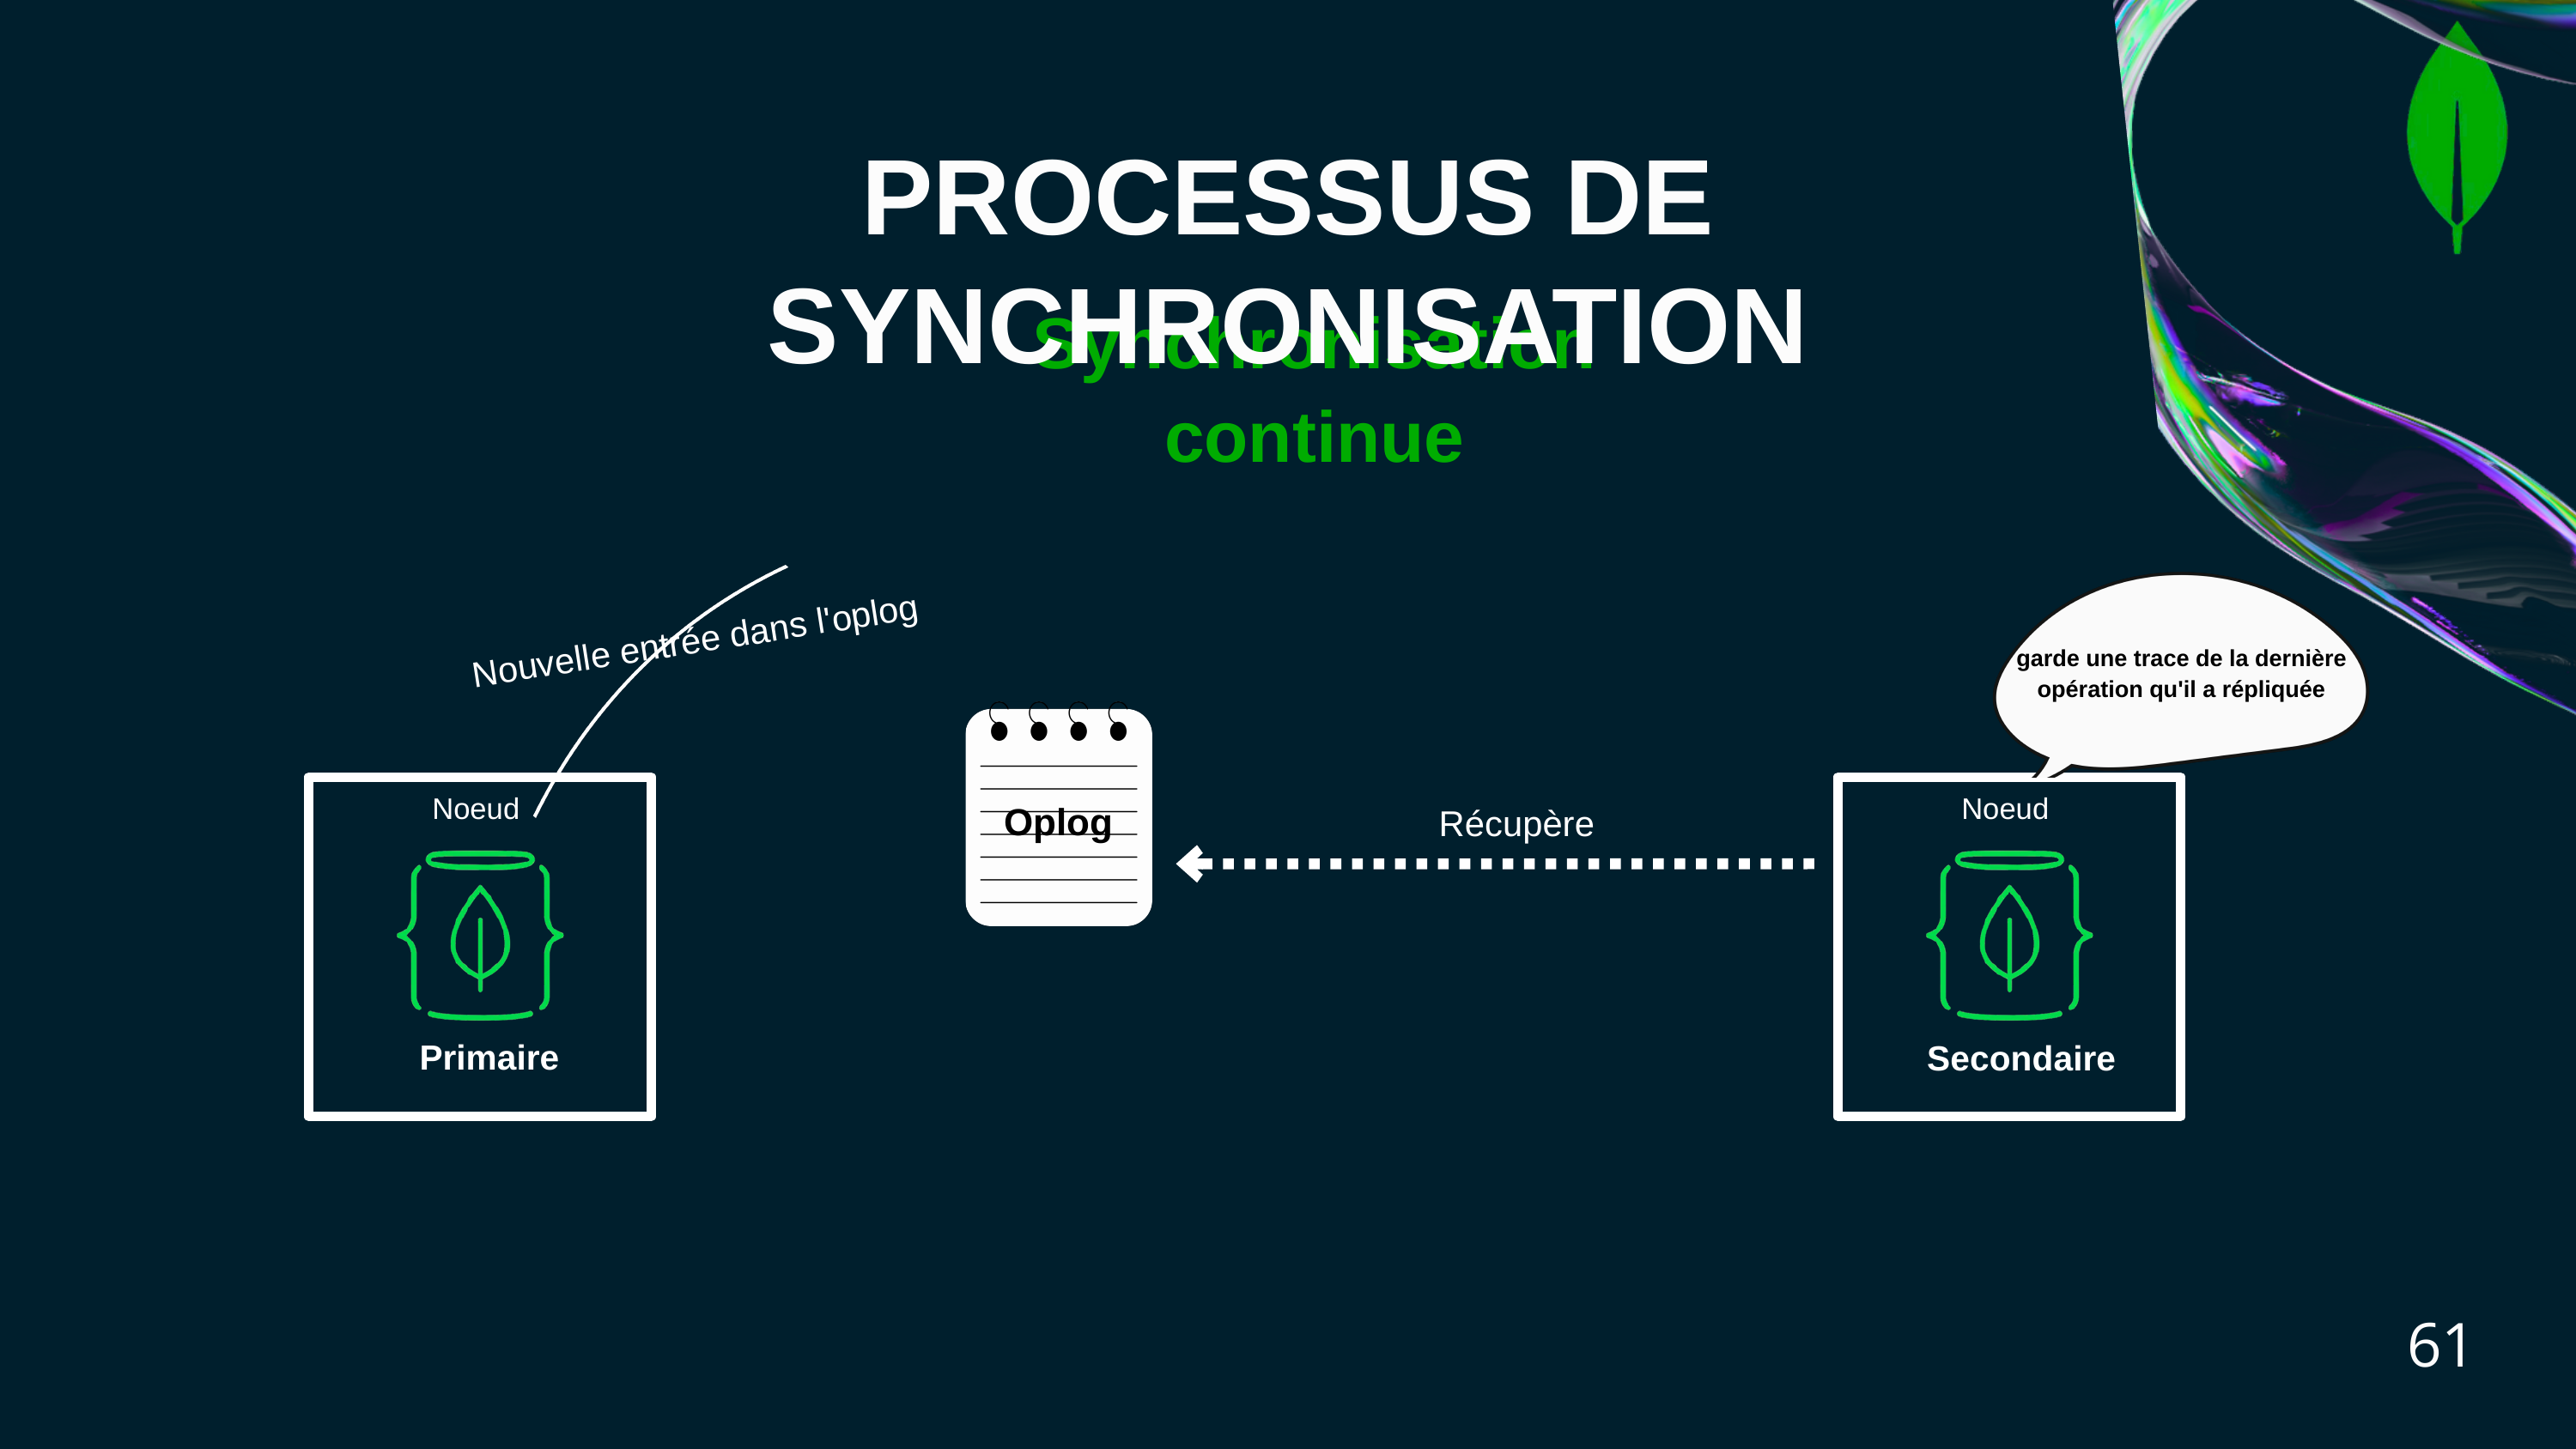

PROCESSUS DE SYNCHRONISATION
Synchronisation continue

garde une trace de la dernière opération qu'il a répliquée
Nouvelle entrée dans l'oplog

Noeud

Primaire

Noeud

Secondaire
Oplog
Récupère

61